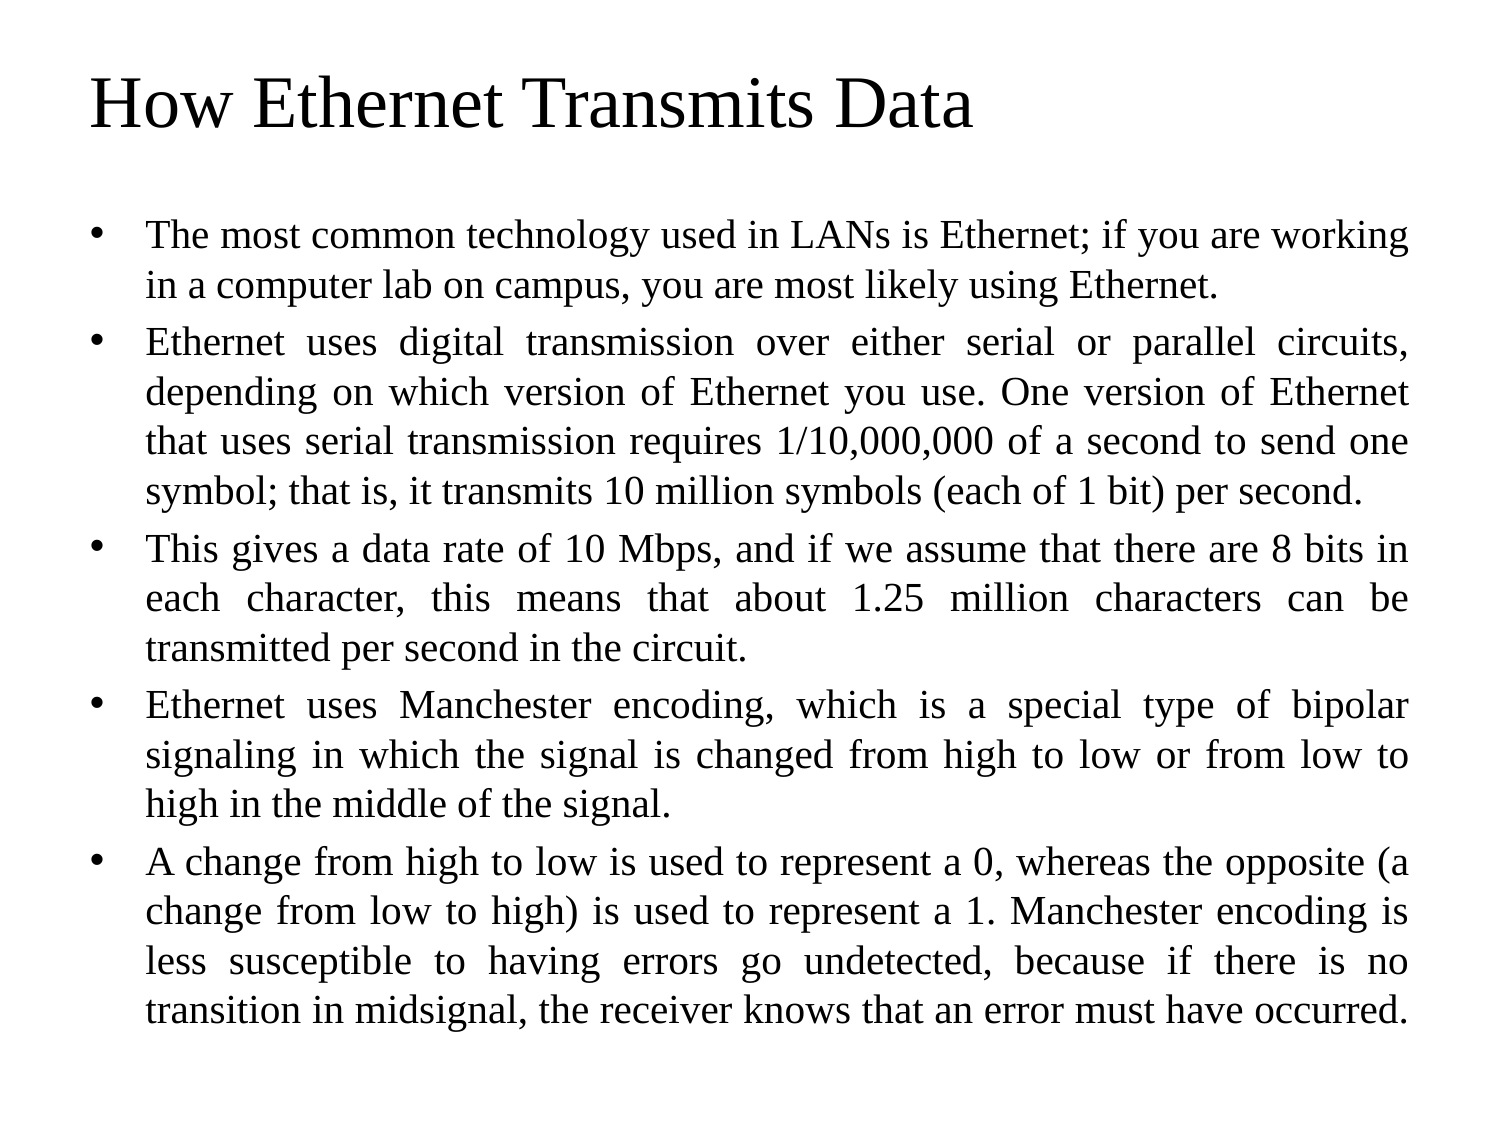

# How Ethernet Transmits Data
The most common technology used in LANs is Ethernet; if you are working in a computer lab on campus, you are most likely using Ethernet.
Ethernet uses digital transmission over either serial or parallel circuits, depending on which version of Ethernet you use. One version of Ethernet that uses serial transmission requires 1/10,000,000 of a second to send one symbol; that is, it transmits 10 million symbols (each of 1 bit) per second.
This gives a data rate of 10 Mbps, and if we assume that there are 8 bits in each character, this means that about 1.25 million characters can be transmitted per second in the circuit.
Ethernet uses Manchester encoding, which is a special type of bipolar signaling in which the signal is changed from high to low or from low to high in the middle of the signal.
A change from high to low is used to represent a 0, whereas the opposite (a change from low to high) is used to represent a 1. Manchester encoding is less susceptible to having errors go undetected, because if there is no transition in midsignal, the receiver knows that an error must have occurred.